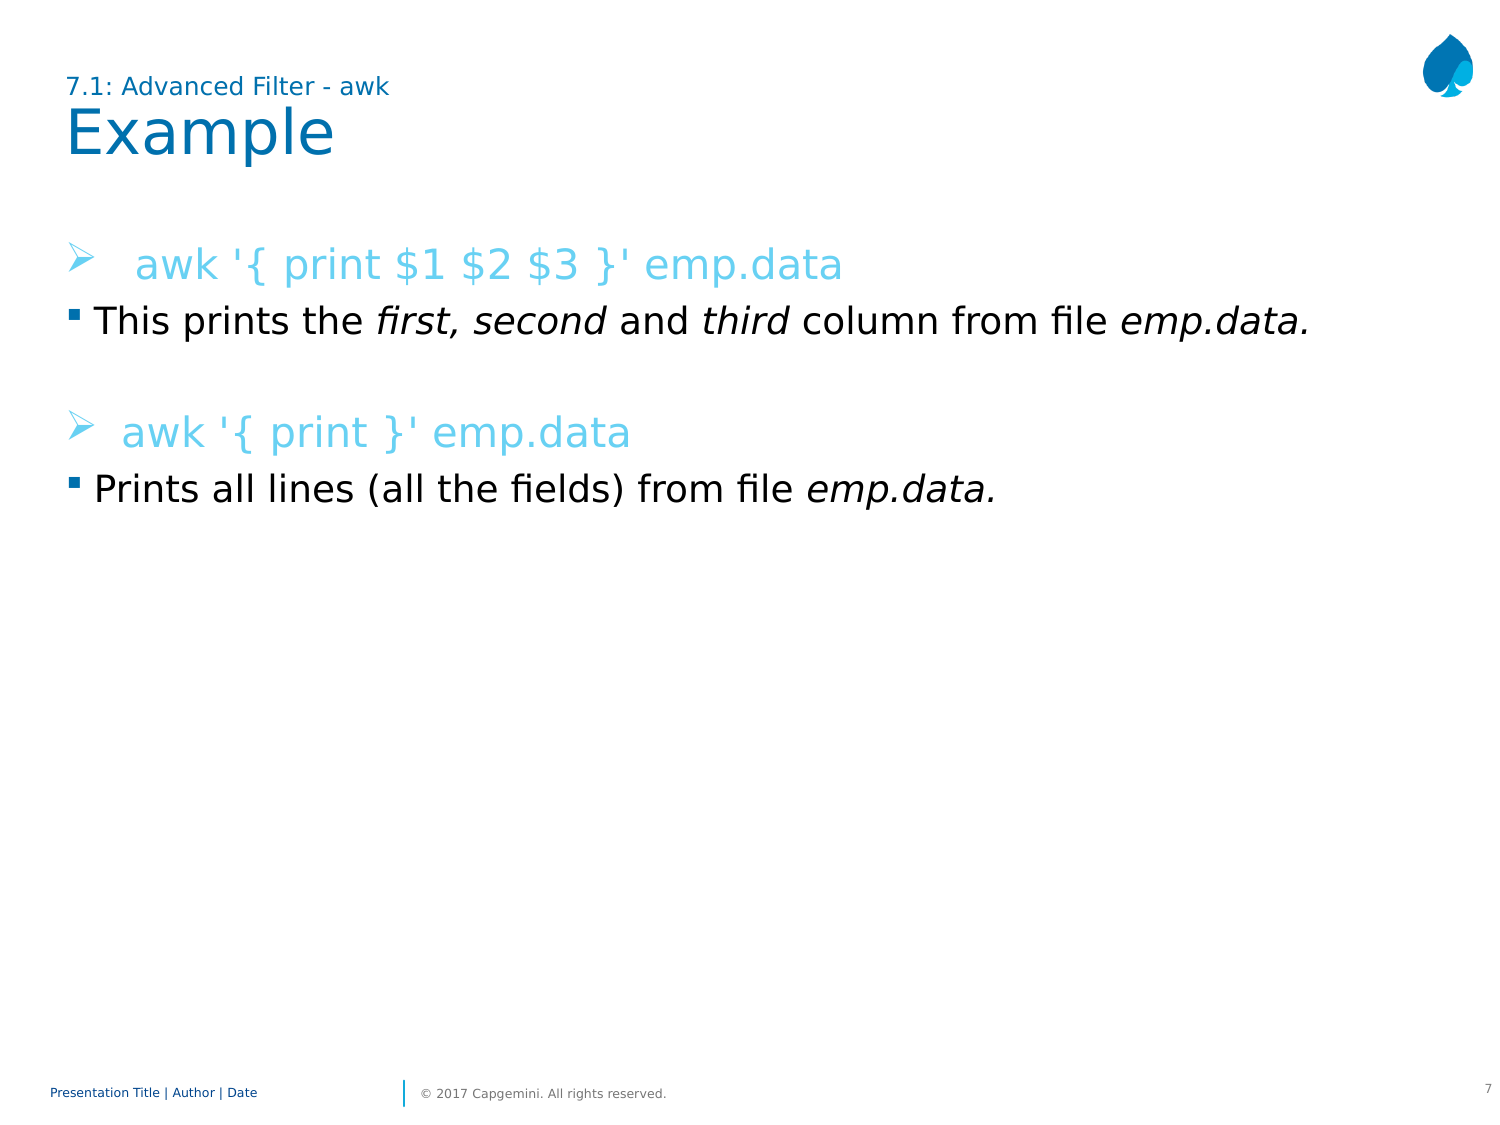

# 7.1: Advanced Filter - awk Example
 awk '{ print $1 $2 $3 }' emp.data
This prints the first, second and third column from file emp.data.

awk '{ print }' emp.data
Prints all lines (all the fields) from file emp.data.